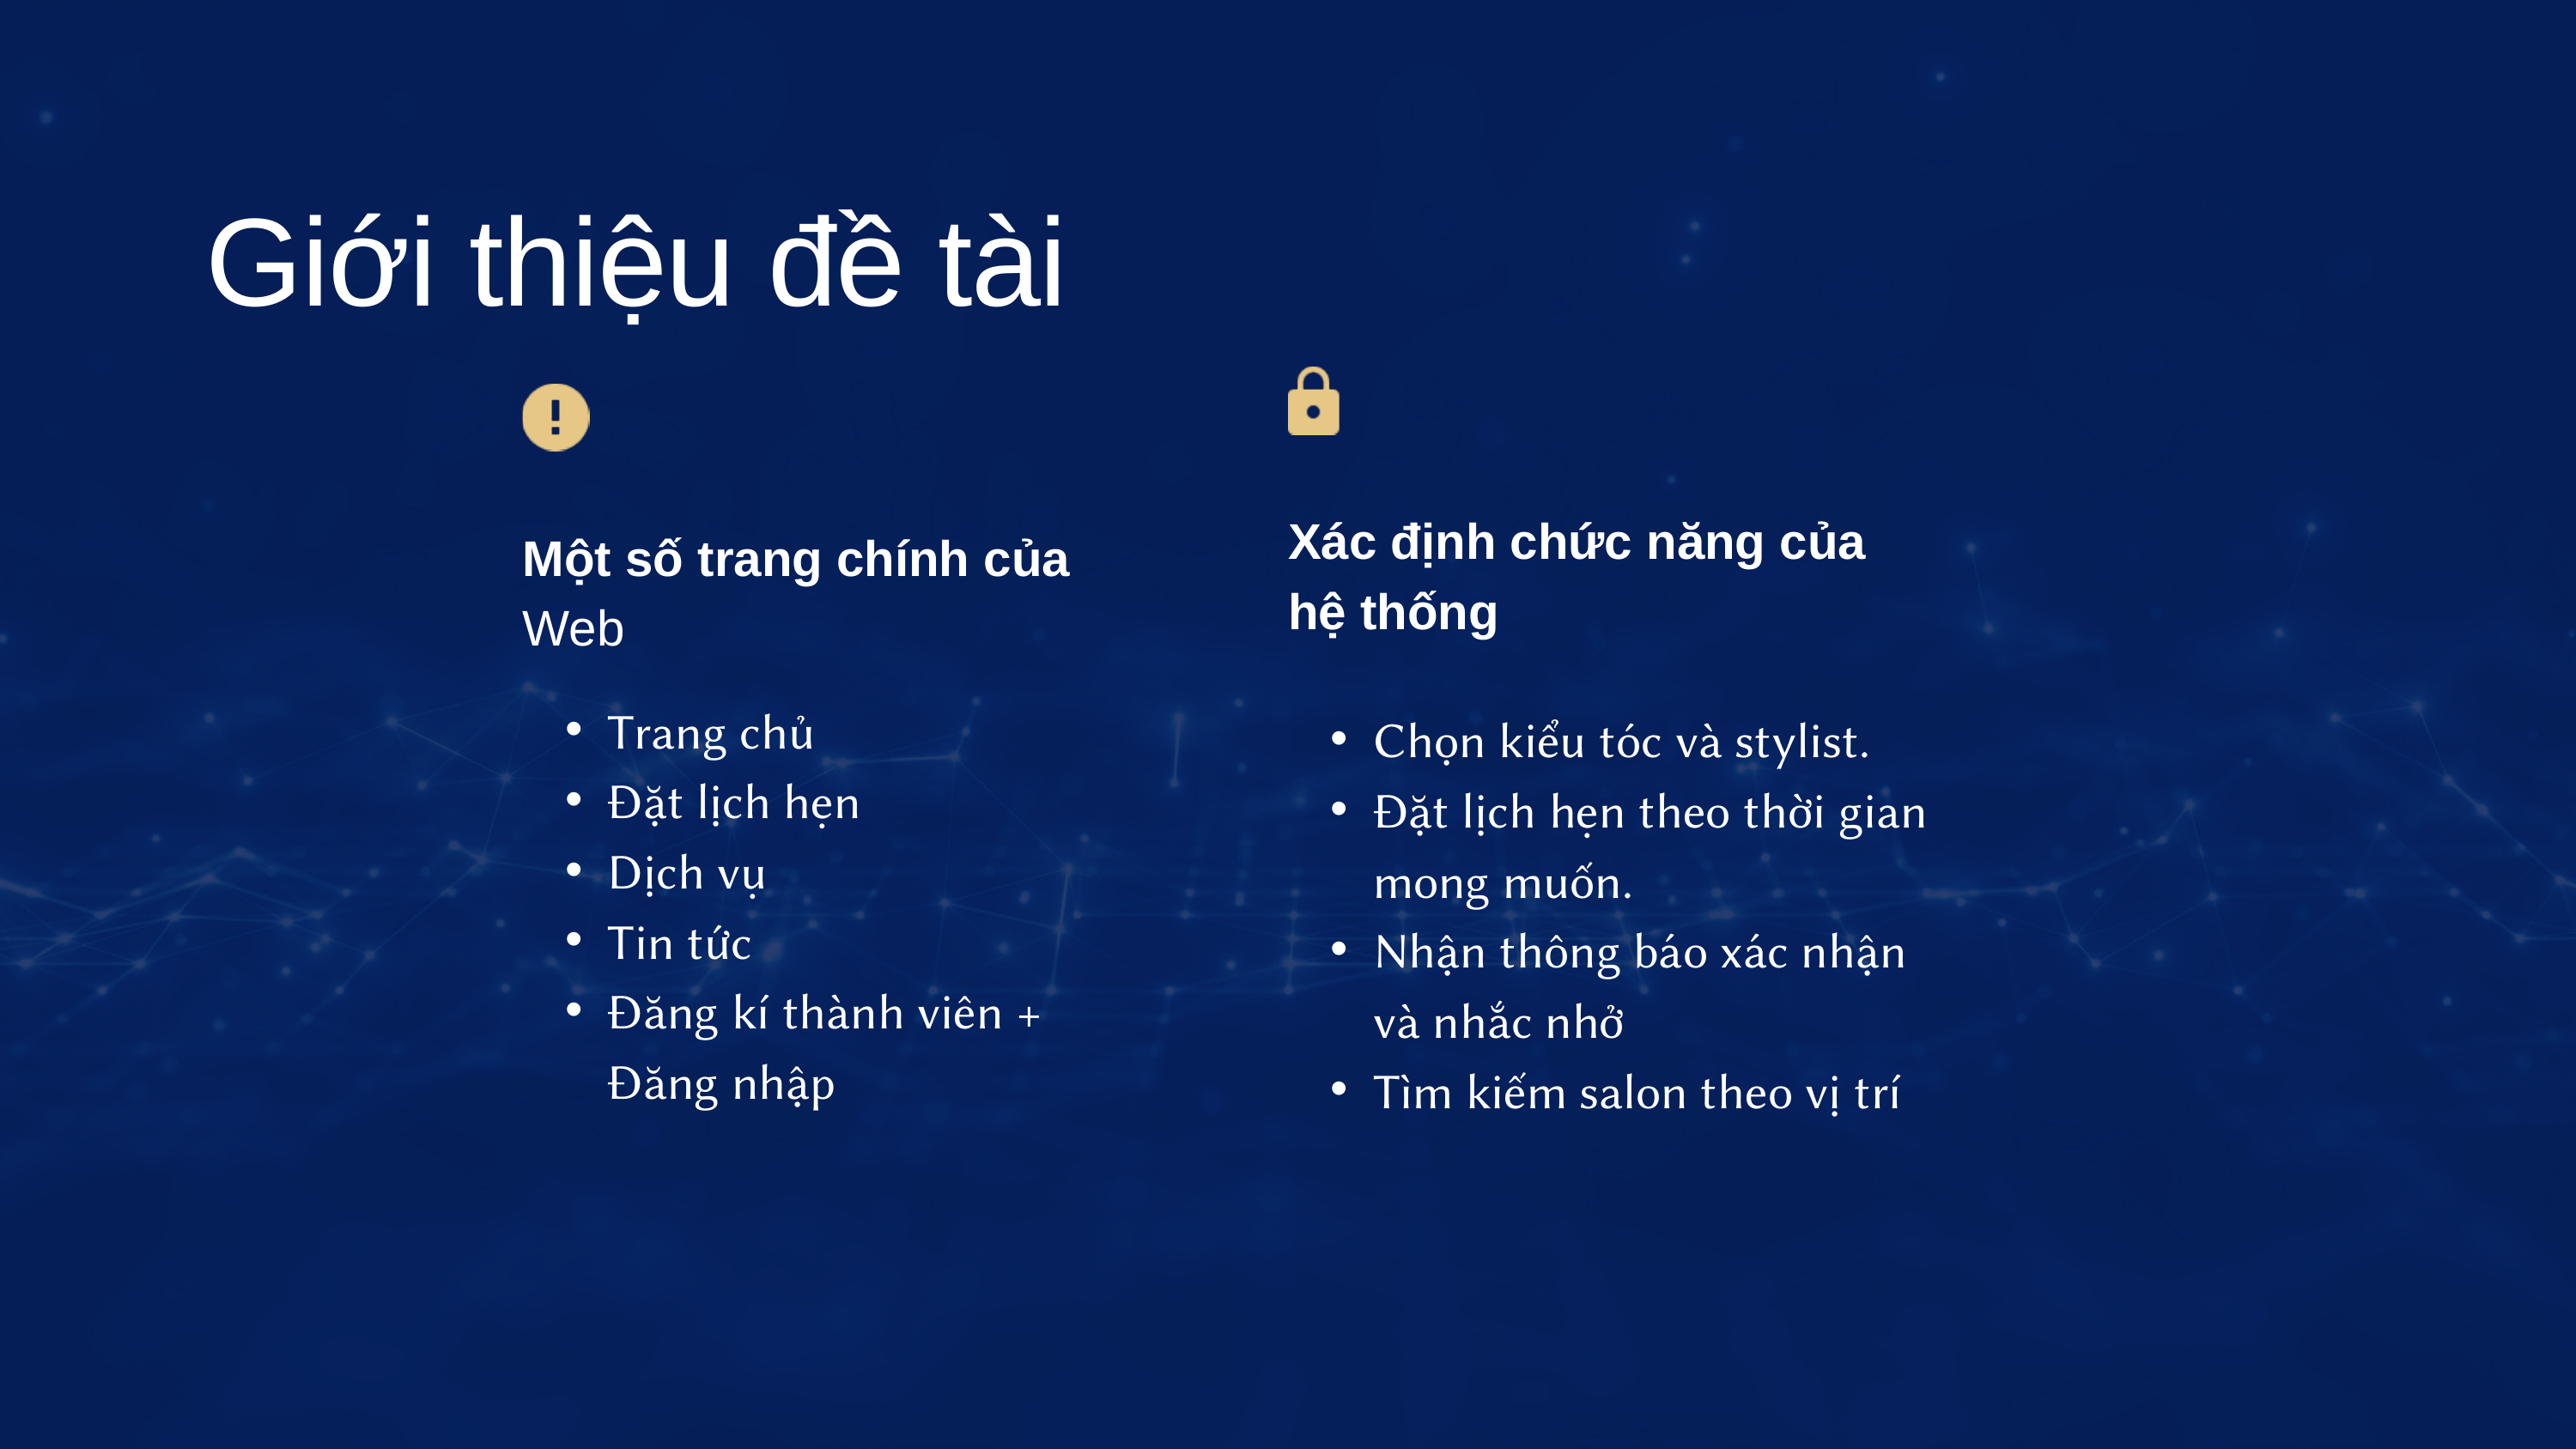

Giới thiệu đề tài

Xác định chức năng của hệ thống
Một số trang chính của
Web

Chọn kiểu tóc và stylist.
Đặt lịch hẹn theo thời gian mong muốn.
Nhận thông báo xác nhận và nhắc nhở
Tìm kiếm salon theo vị trí
Trang chủ
Đặt lịch hẹn
Dịch vụ
Tin tức
Đăng kí thành viên + Đăng nhập